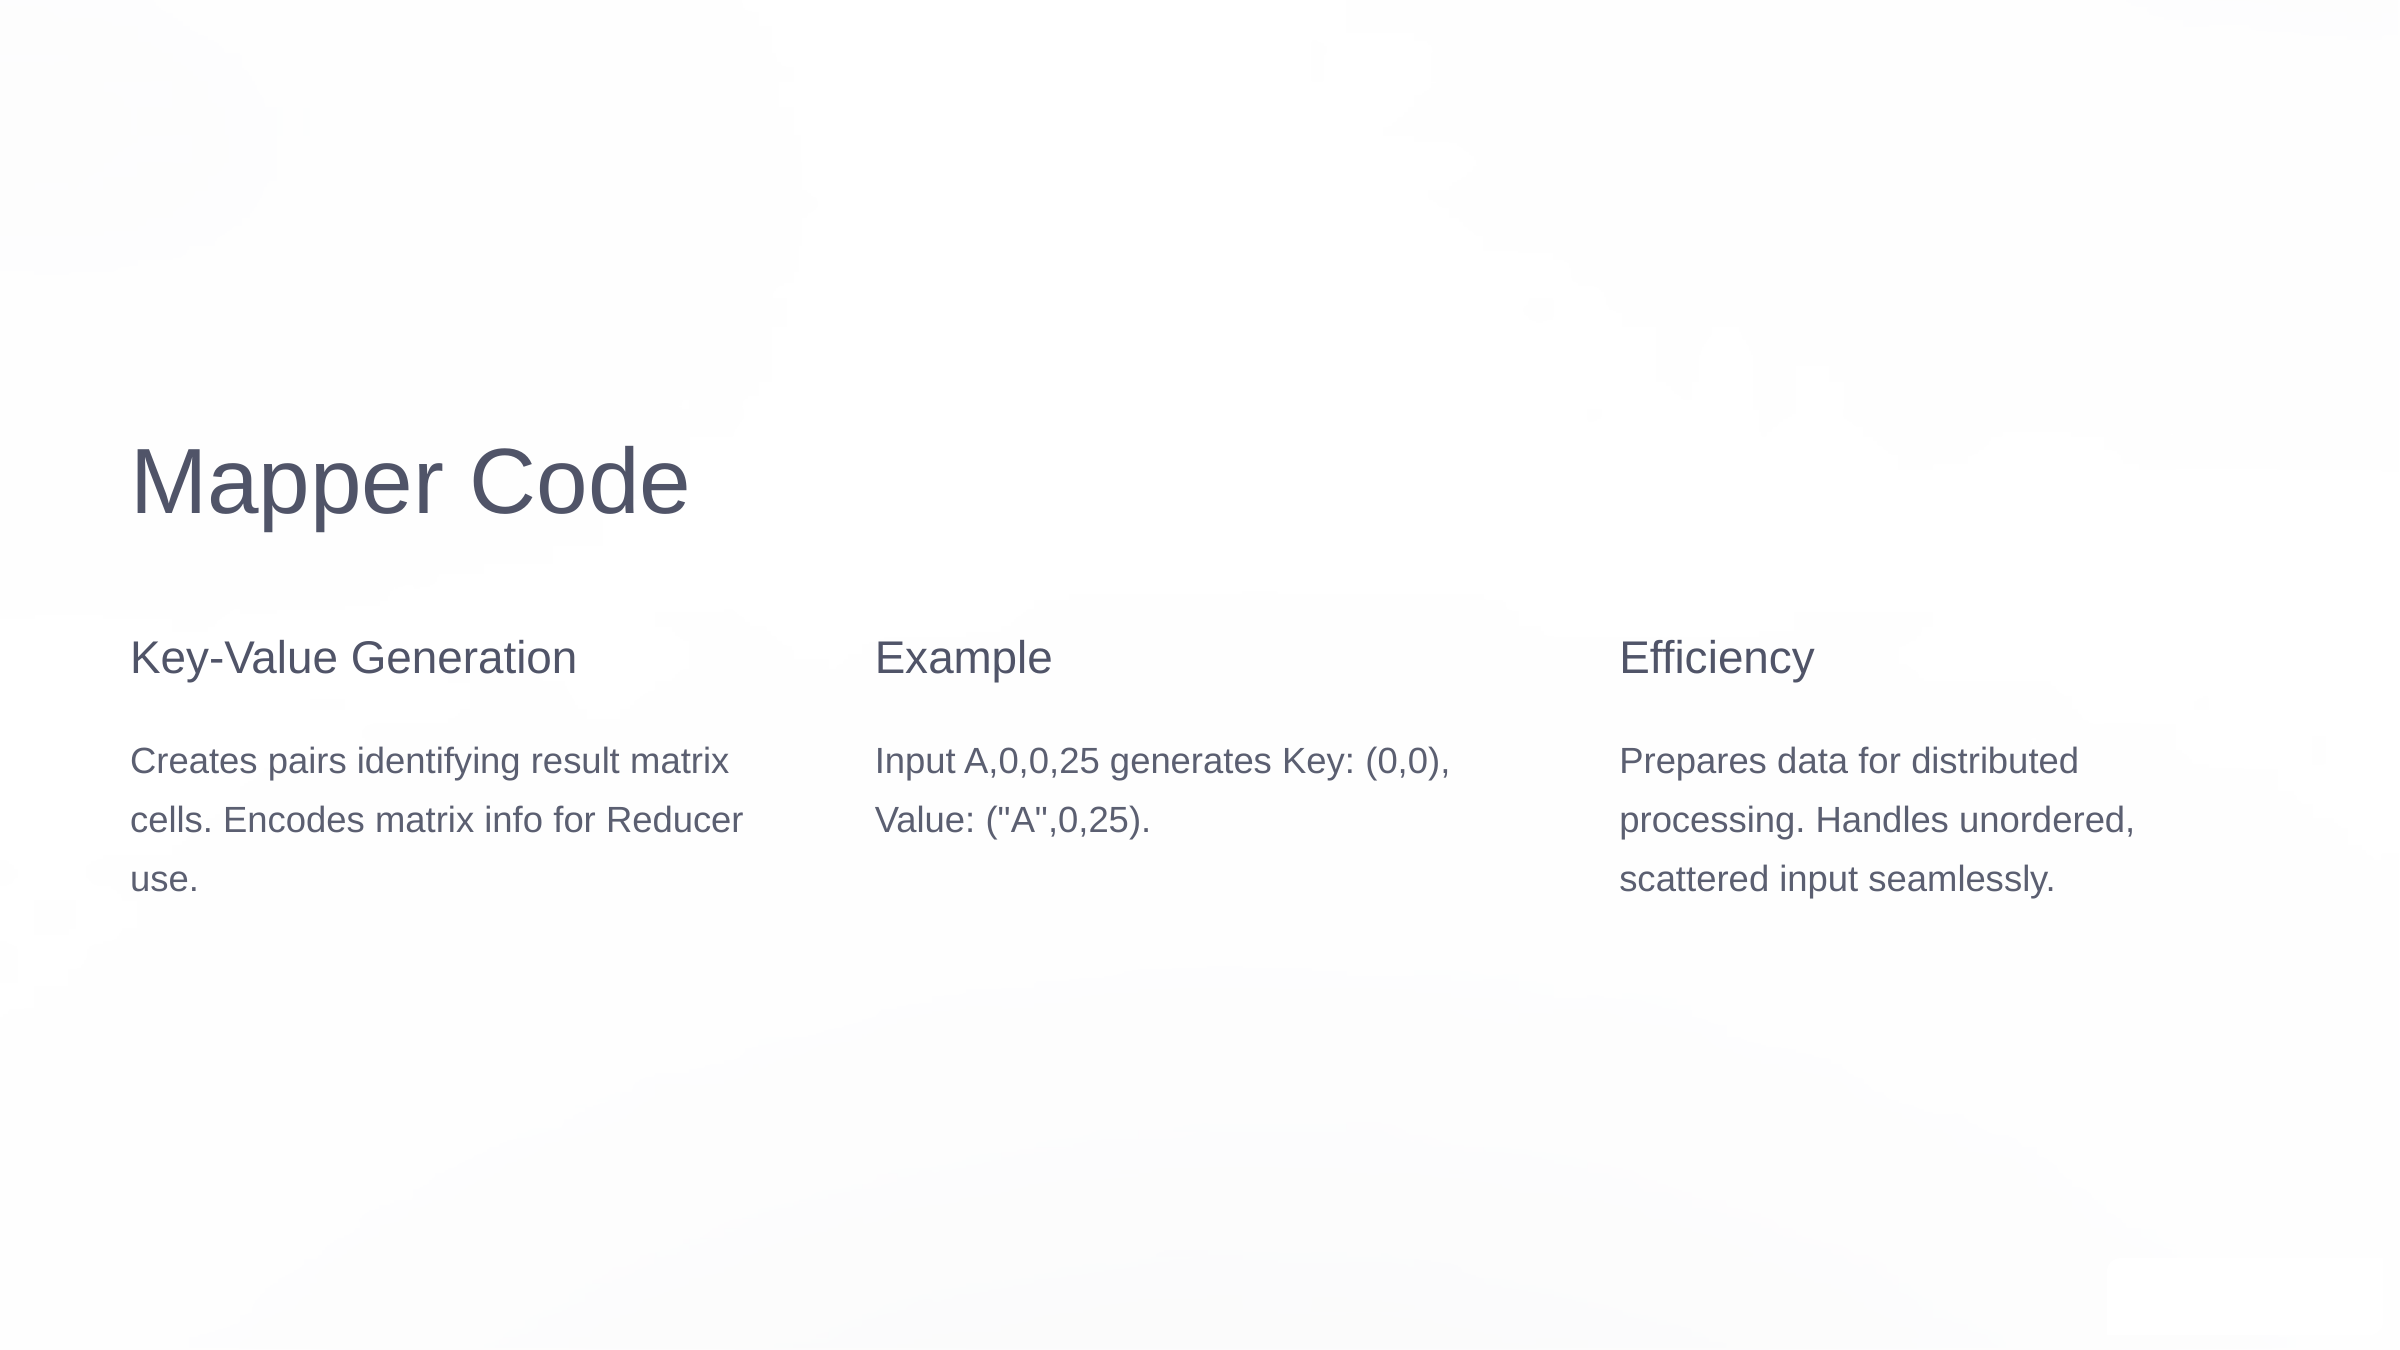

Mapper Code
Key-Value Generation
Example
Efficiency
Creates pairs identifying result matrix cells. Encodes matrix info for Reducer use.
Input A,0,0,25 generates Key: (0,0), Value: ("A",0,25).
Prepares data for distributed processing. Handles unordered, scattered input seamlessly.